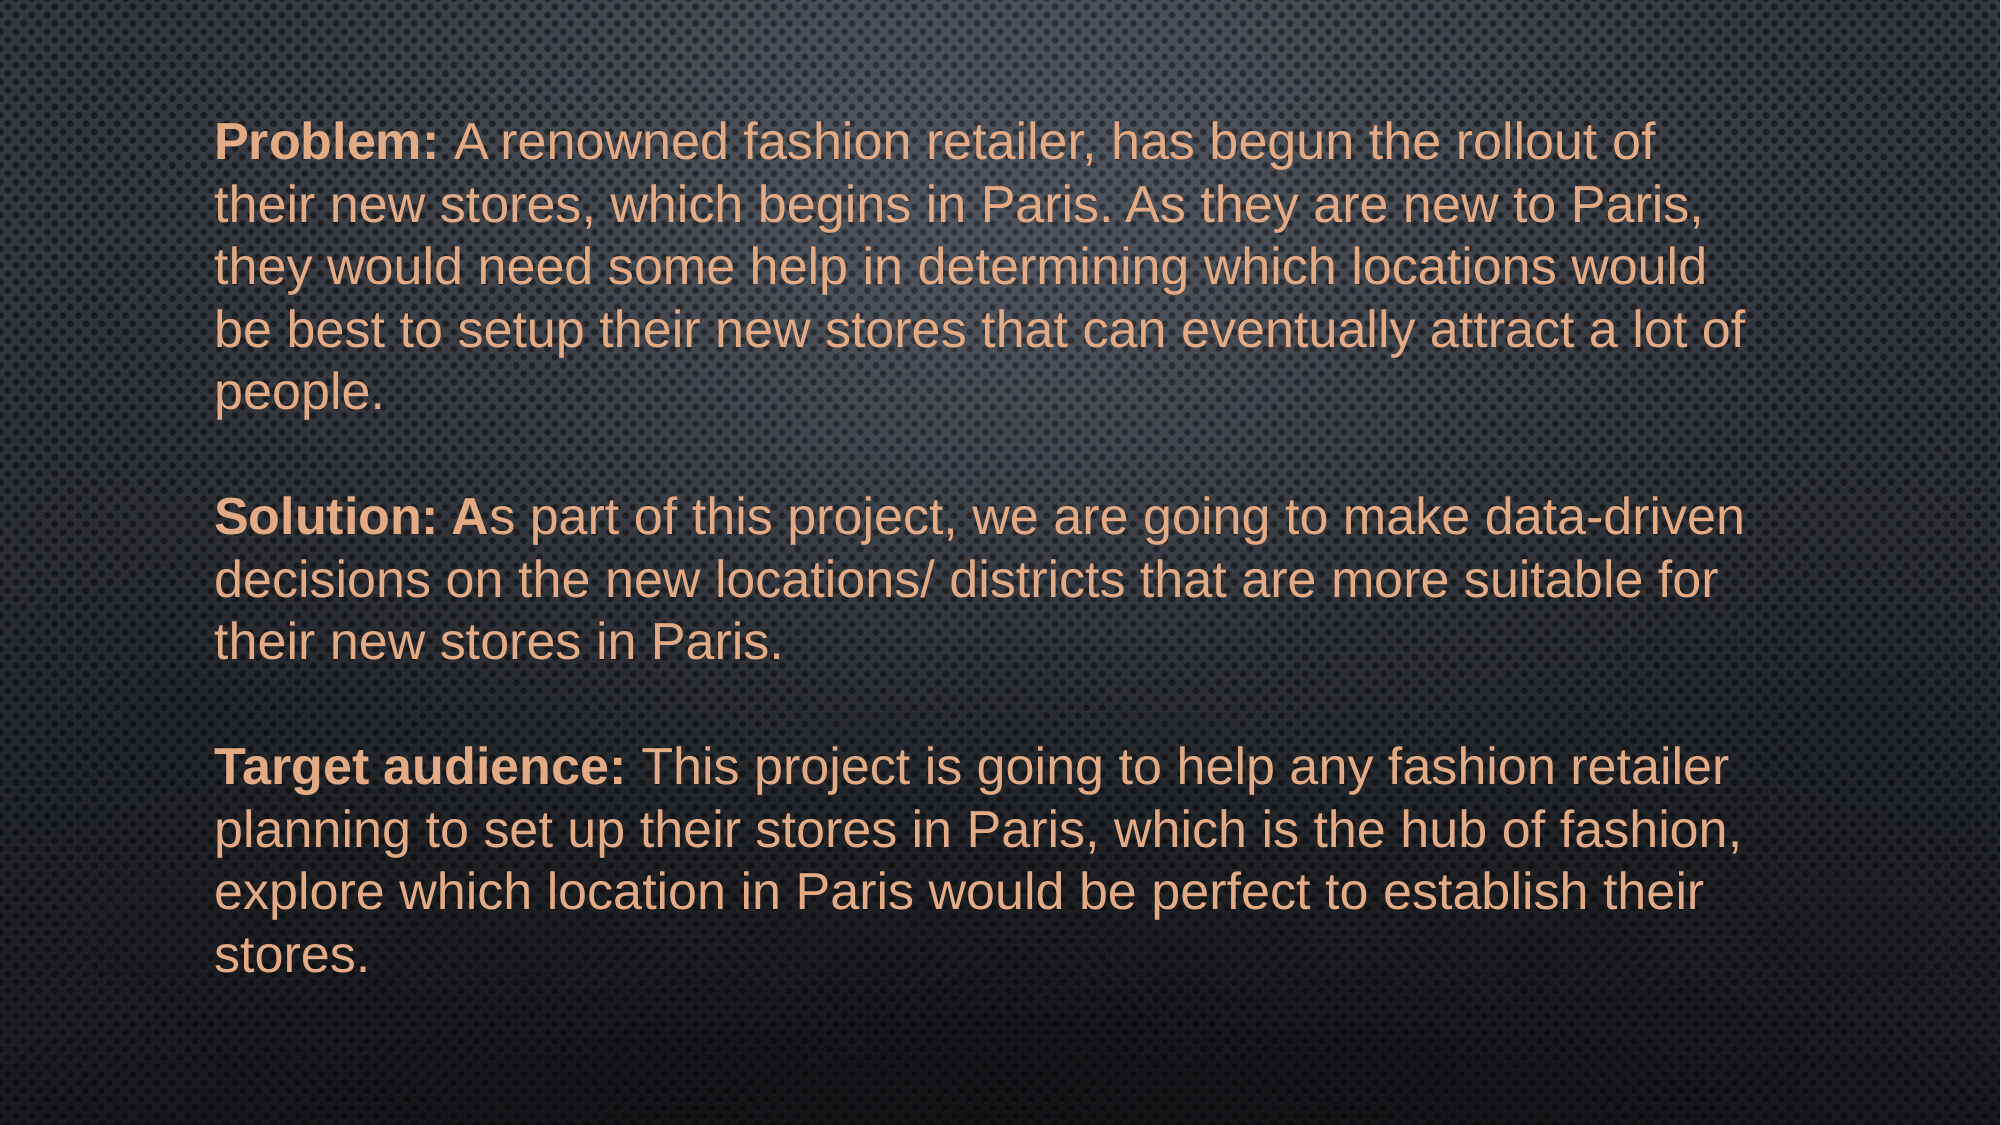

Problem: A renowned fashion retailer, has begun the rollout of their new stores, which begins in Paris. As they are new to Paris, they would need some help in determining which locations would be best to setup their new stores that can eventually attract a lot of people.
Solution: As part of this project, we are going to make data-driven decisions on the new locations/ districts that are more suitable for their new stores in Paris.

Target audience: This project is going to help any fashion retailer planning to set up their stores in Paris, which is the hub of fashion, explore which location in Paris would be perfect to establish their stores.